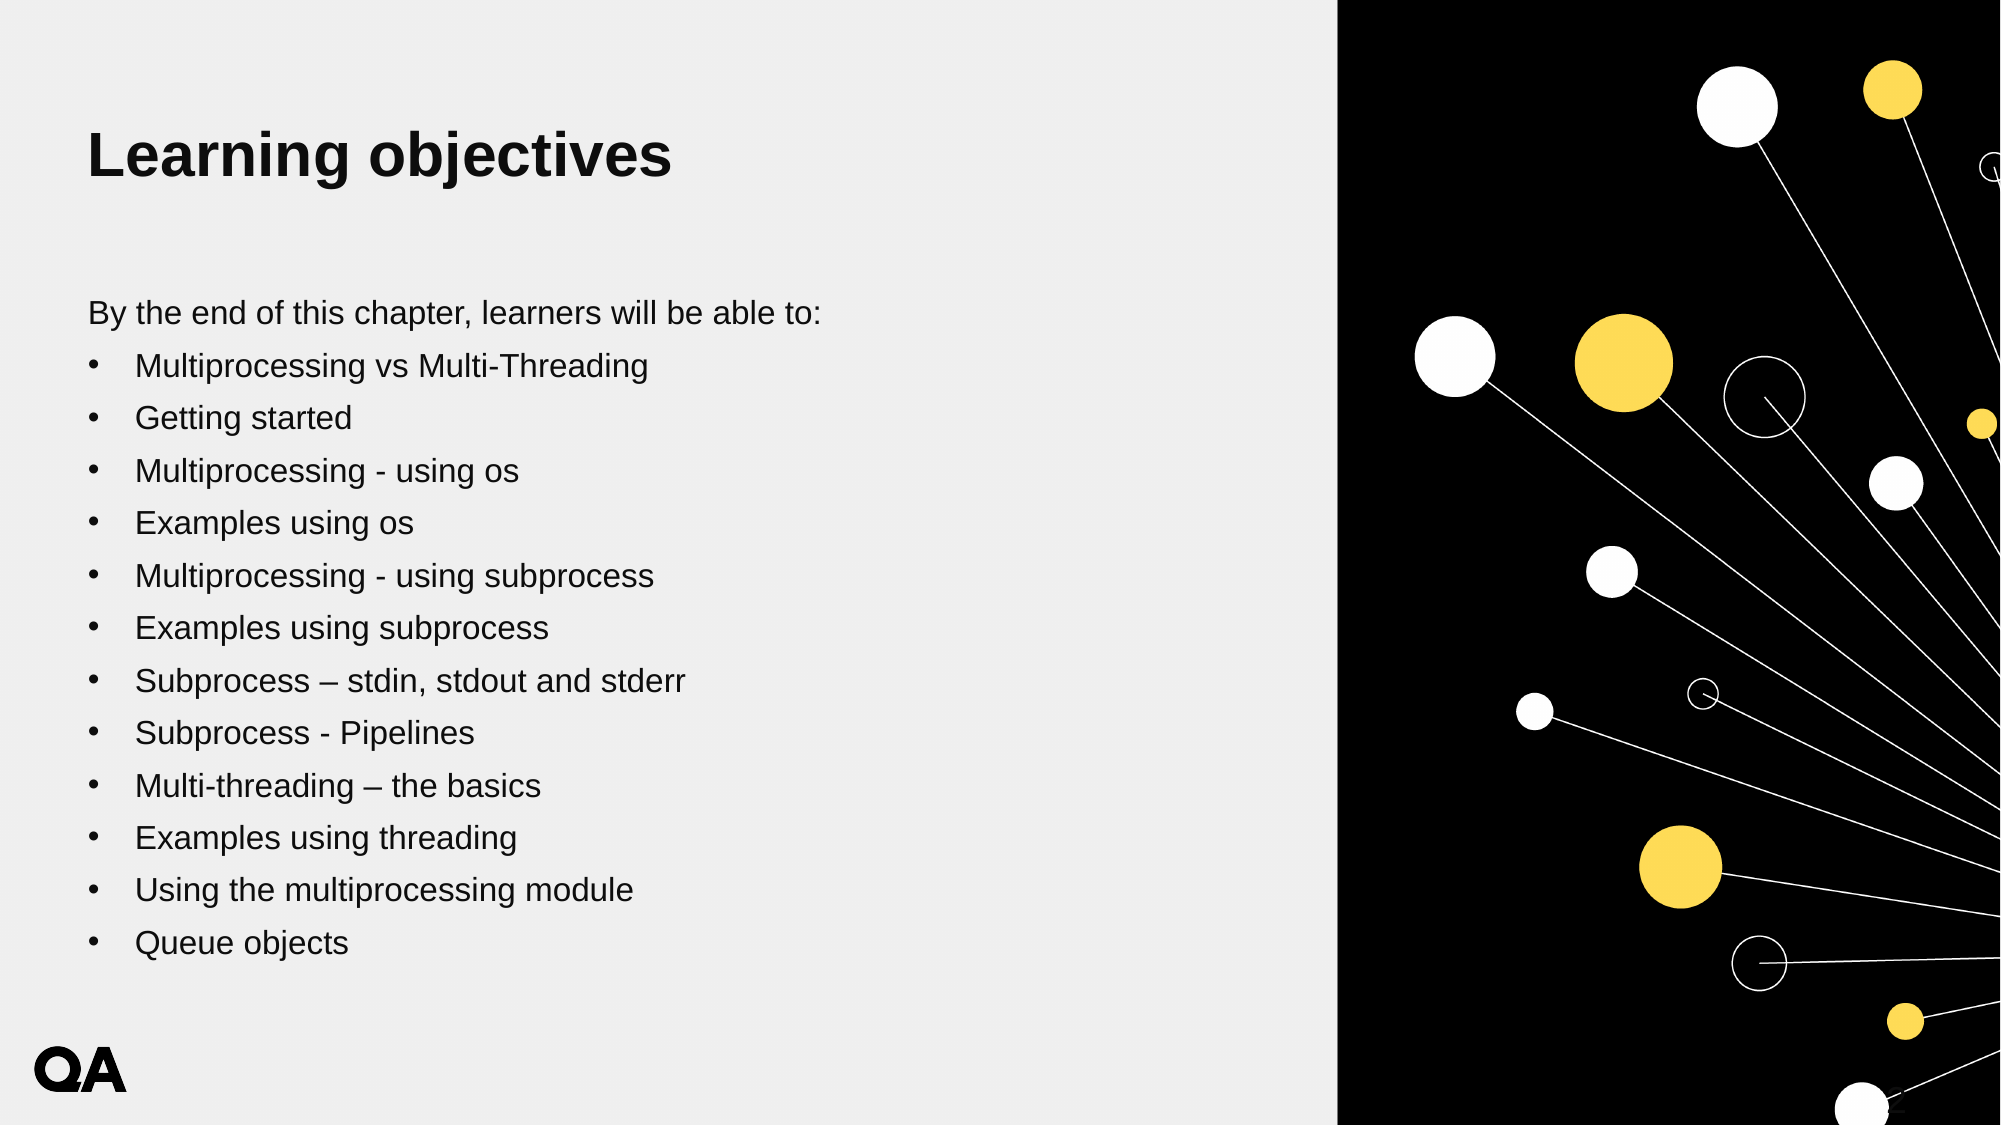

By the end of this chapter, learners will be able to:
Multiprocessing vs Multi-Threading
Getting started
Multiprocessing - using os
Examples using os
Multiprocessing - using subprocess
Examples using subprocess
Subprocess – stdin, stdout and stderr
Subprocess - Pipelines
Multi-threading – the basics
Examples using threading
Using the multiprocessing module
Queue objects

2